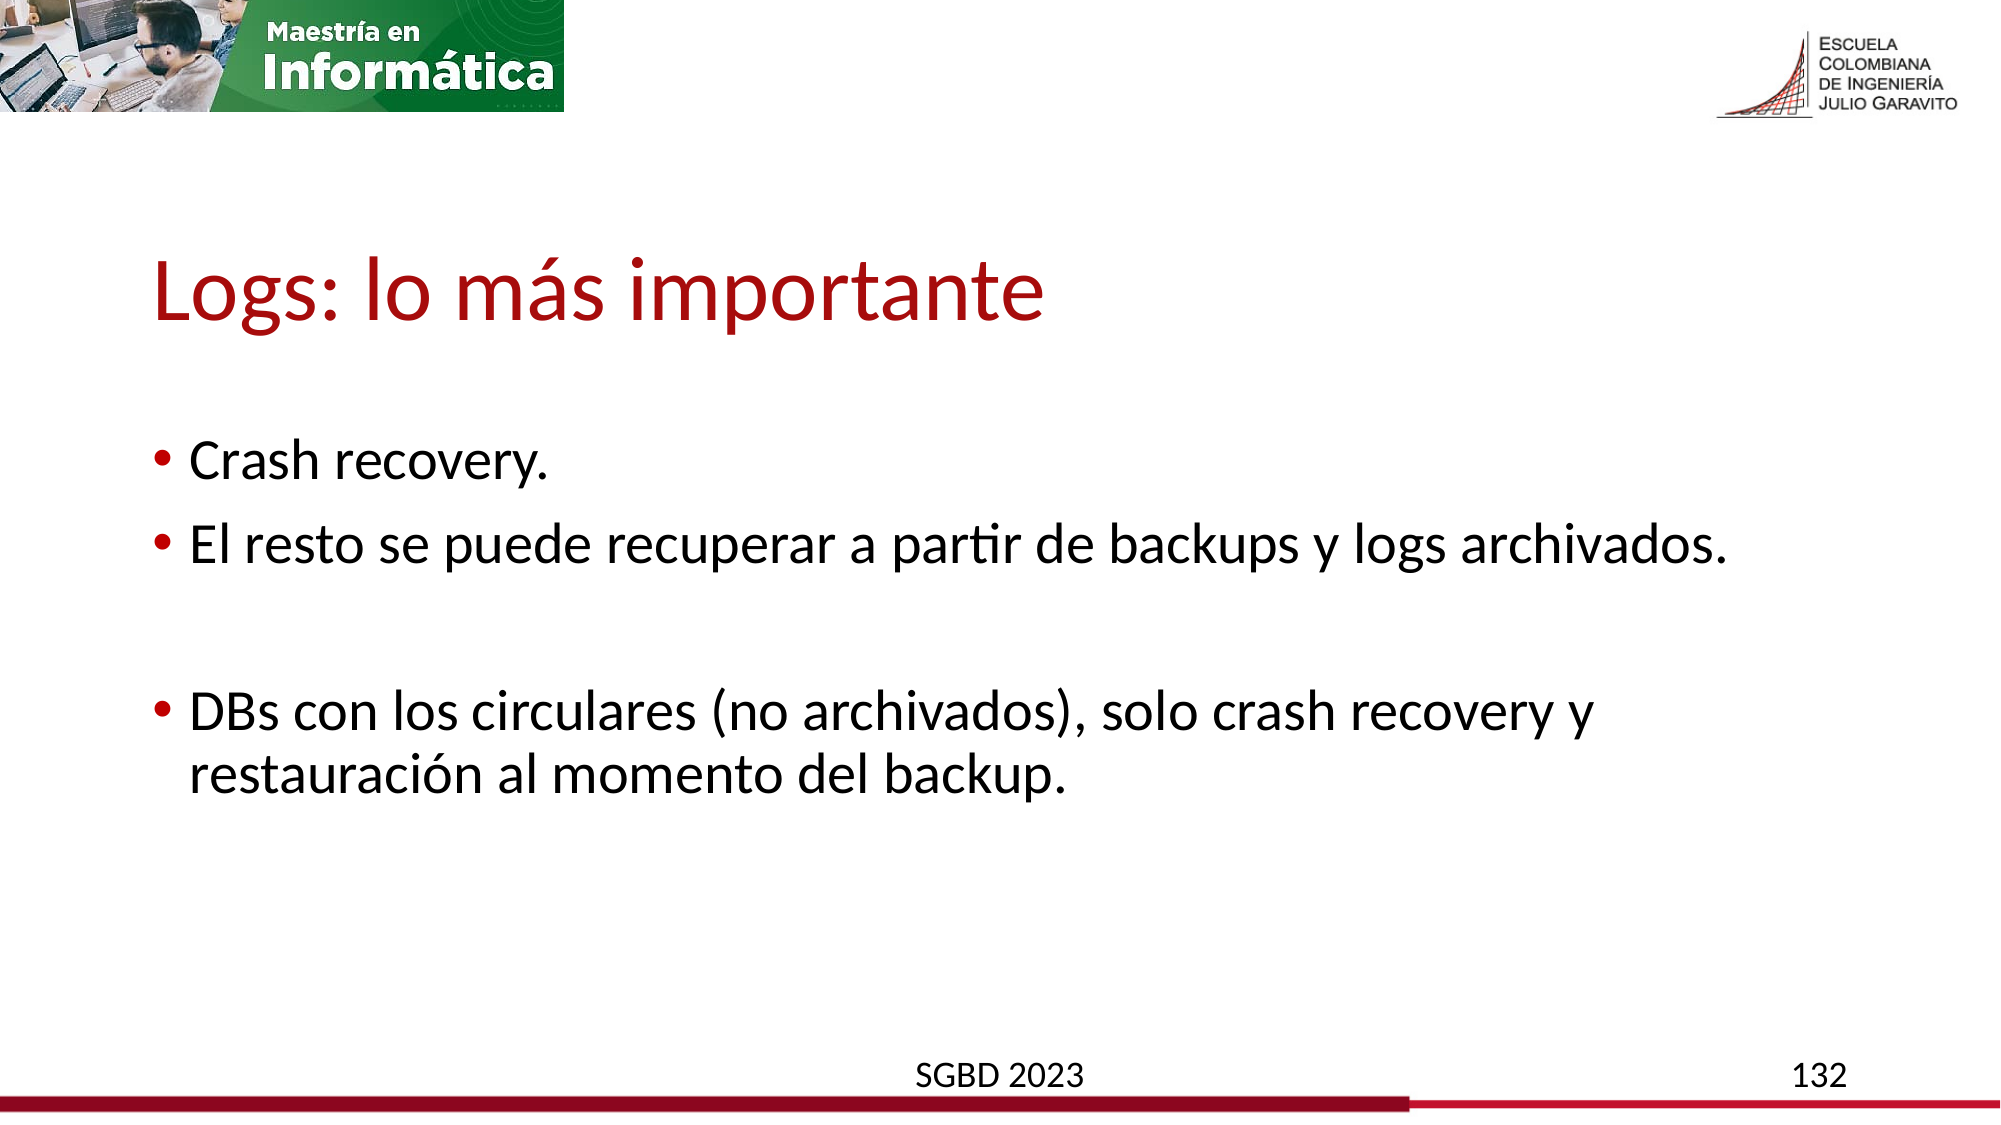

# Logs: lo más importante
Crash recovery.
El resto se puede recuperar a partir de backups y logs archivados.

DBs con los circulares (no archivados), solo crash recovery y restauración al momento del backup.
SGBD 2023
132